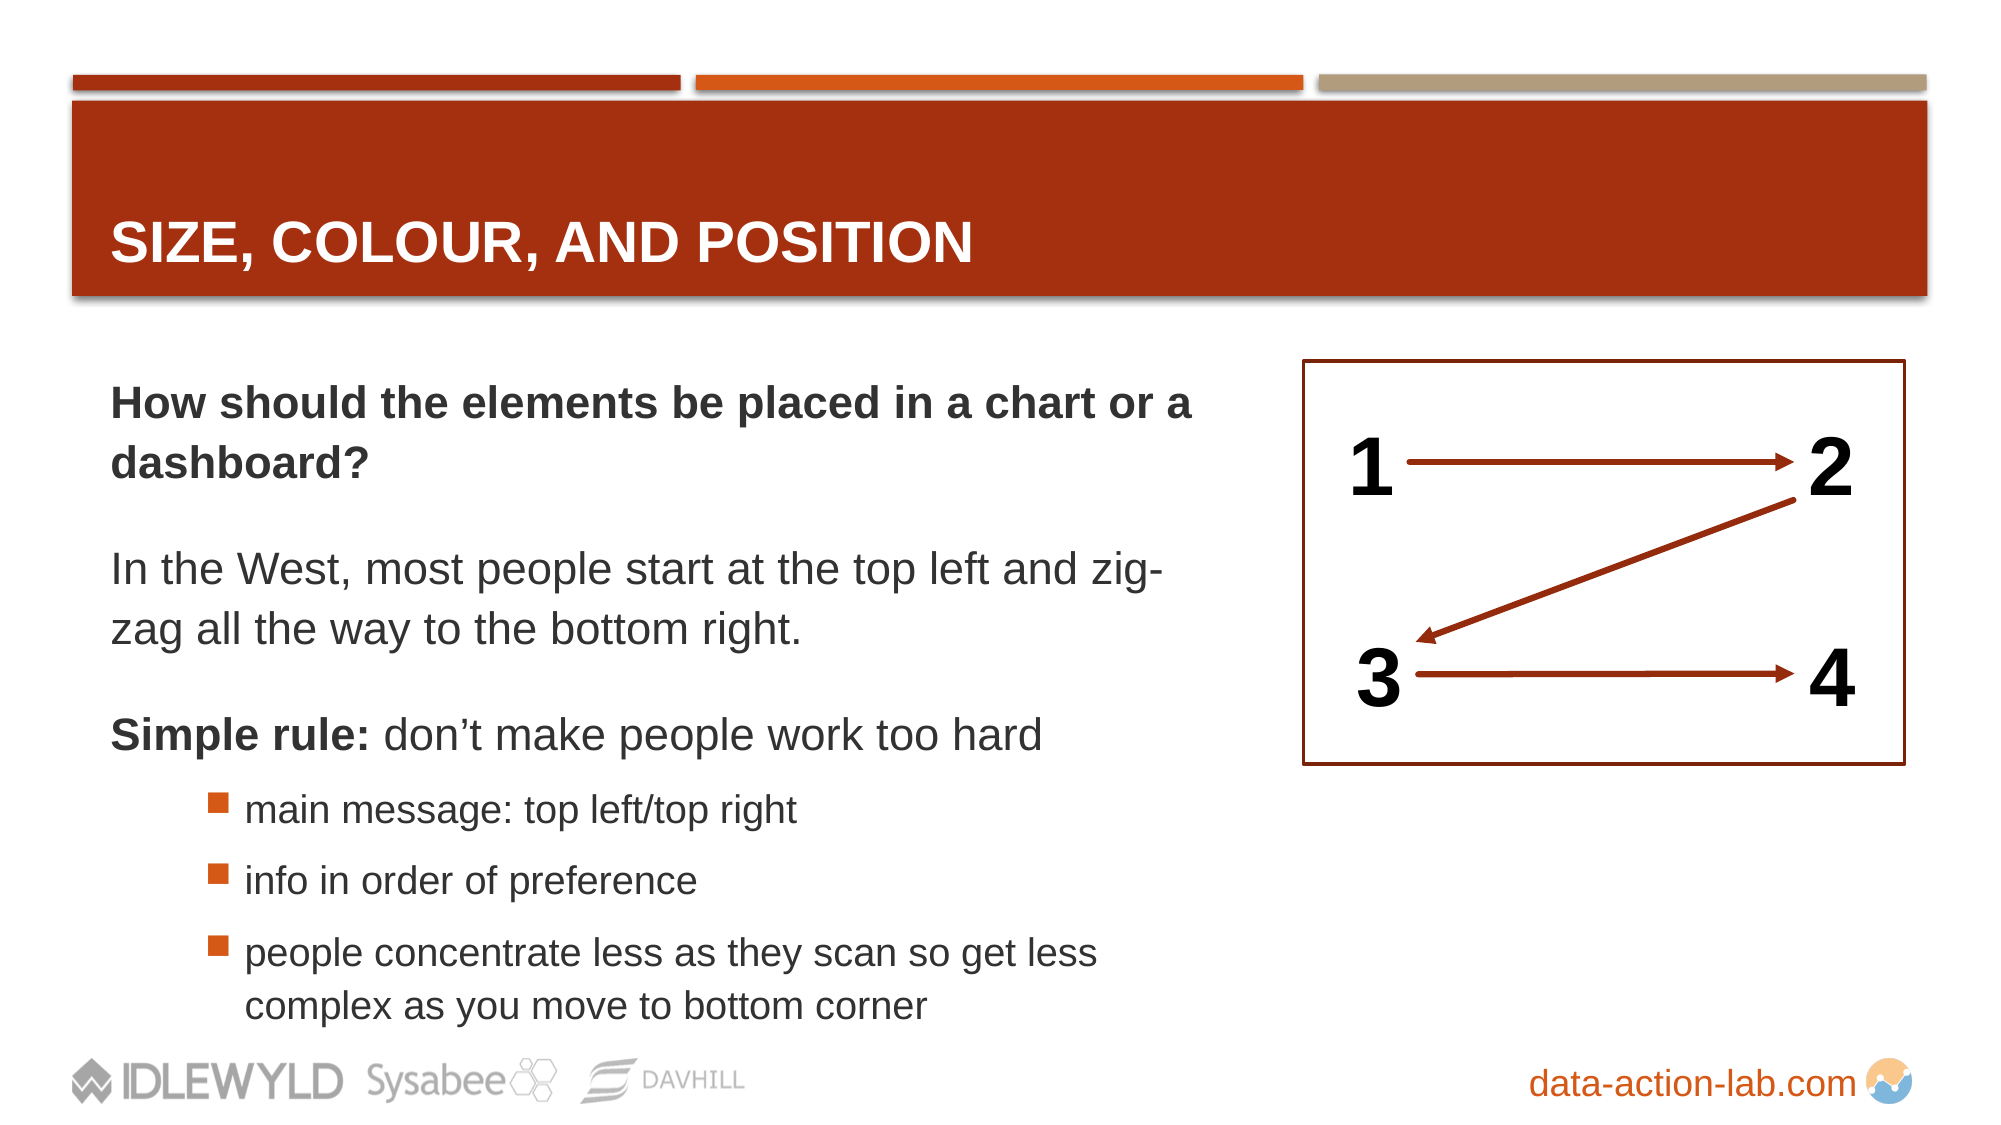

# SIZE, COLOUR, AND POSITION
How should the elements be placed in a chart or a dashboard?

In the West, most people start at the top left and zig- zag all the way to the bottom right.

Simple rule: don’t make people work too hard
main message: top left/top right
info in order of preference
people concentrate less as they scan so get less complex as you move to bottom corner

1
2
3
4